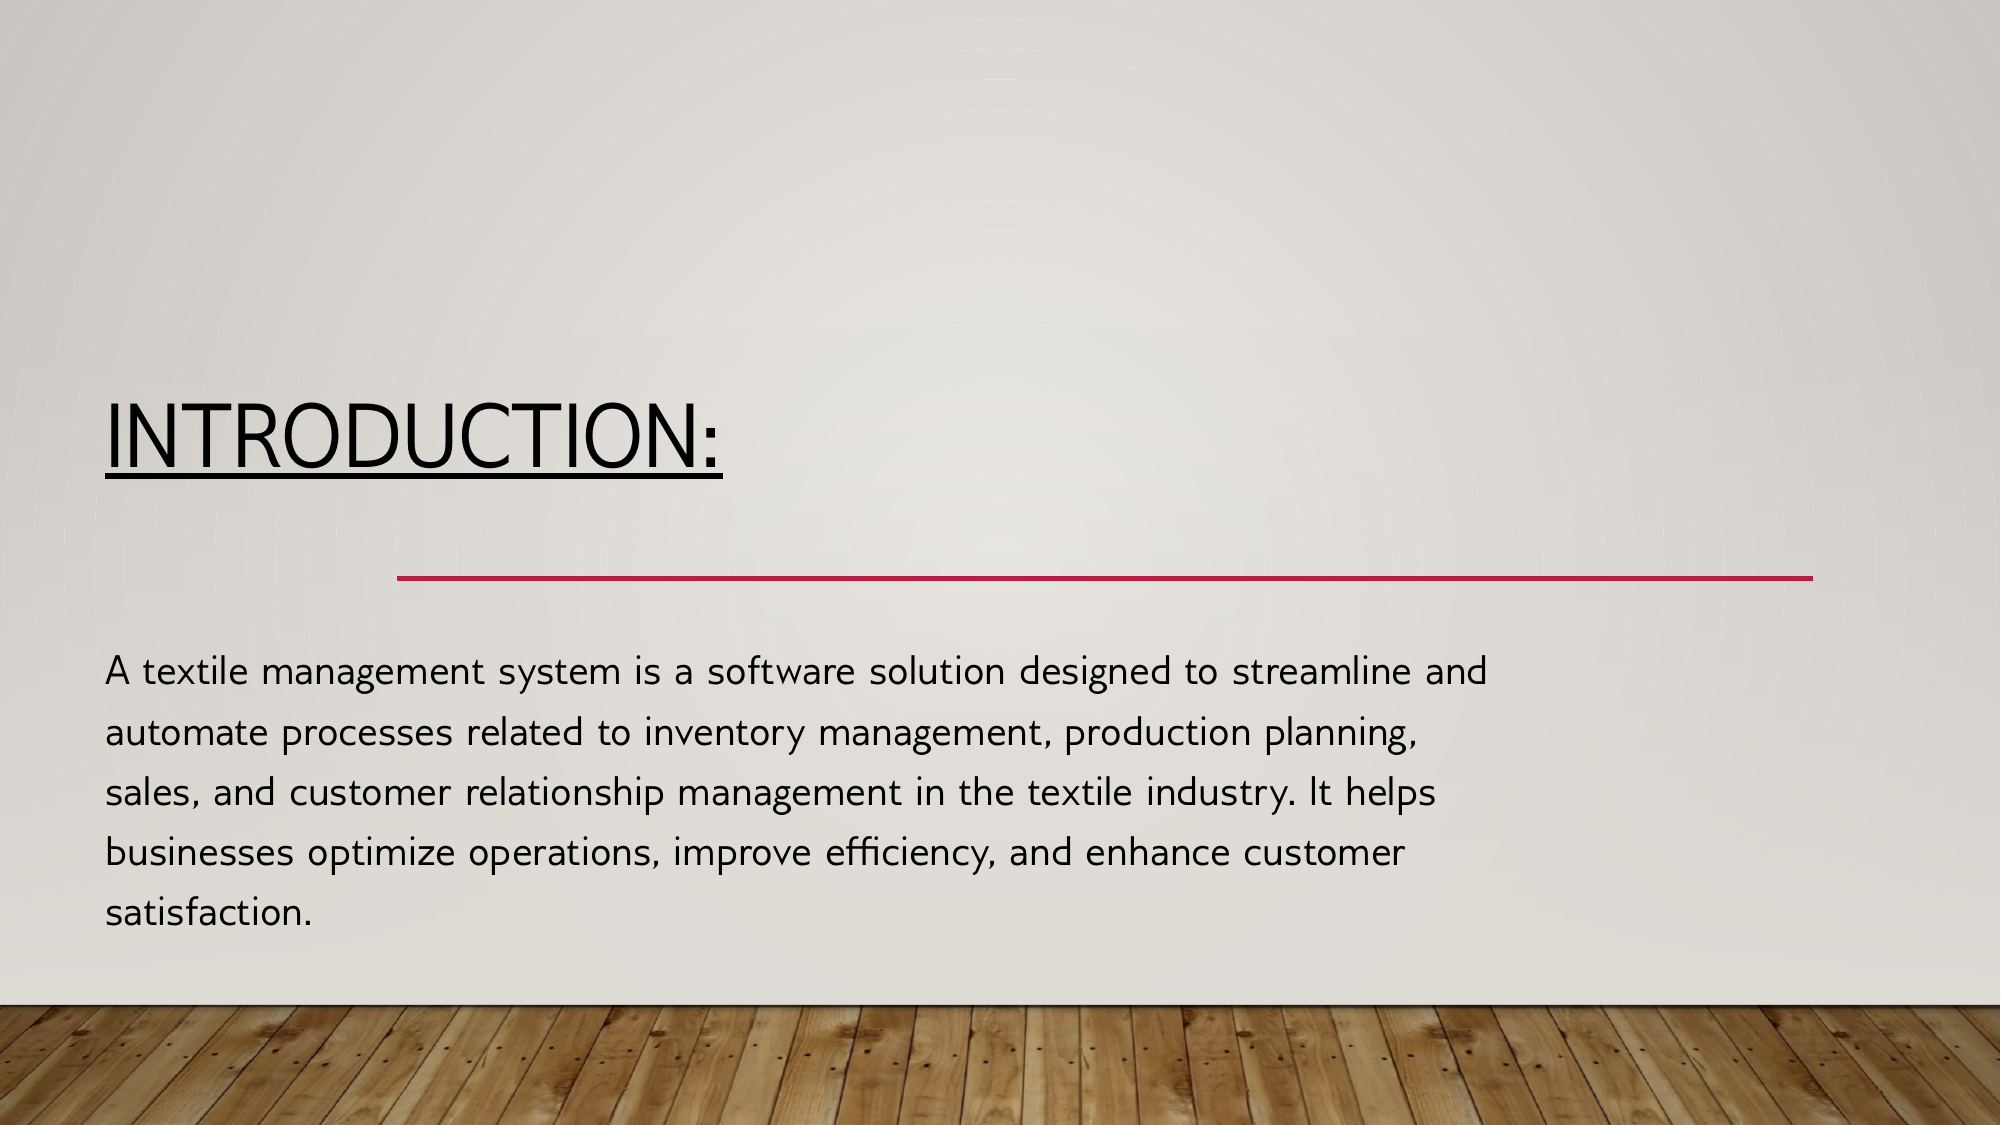

# INTRODUCTION:
A textile management system is a software solution designed to streamline and automate processes related to inventory management, production planning, sales, and customer relationship management in the textile industry. It helps businesses optimize operations, improve efficiency, and enhance customer satisfaction.